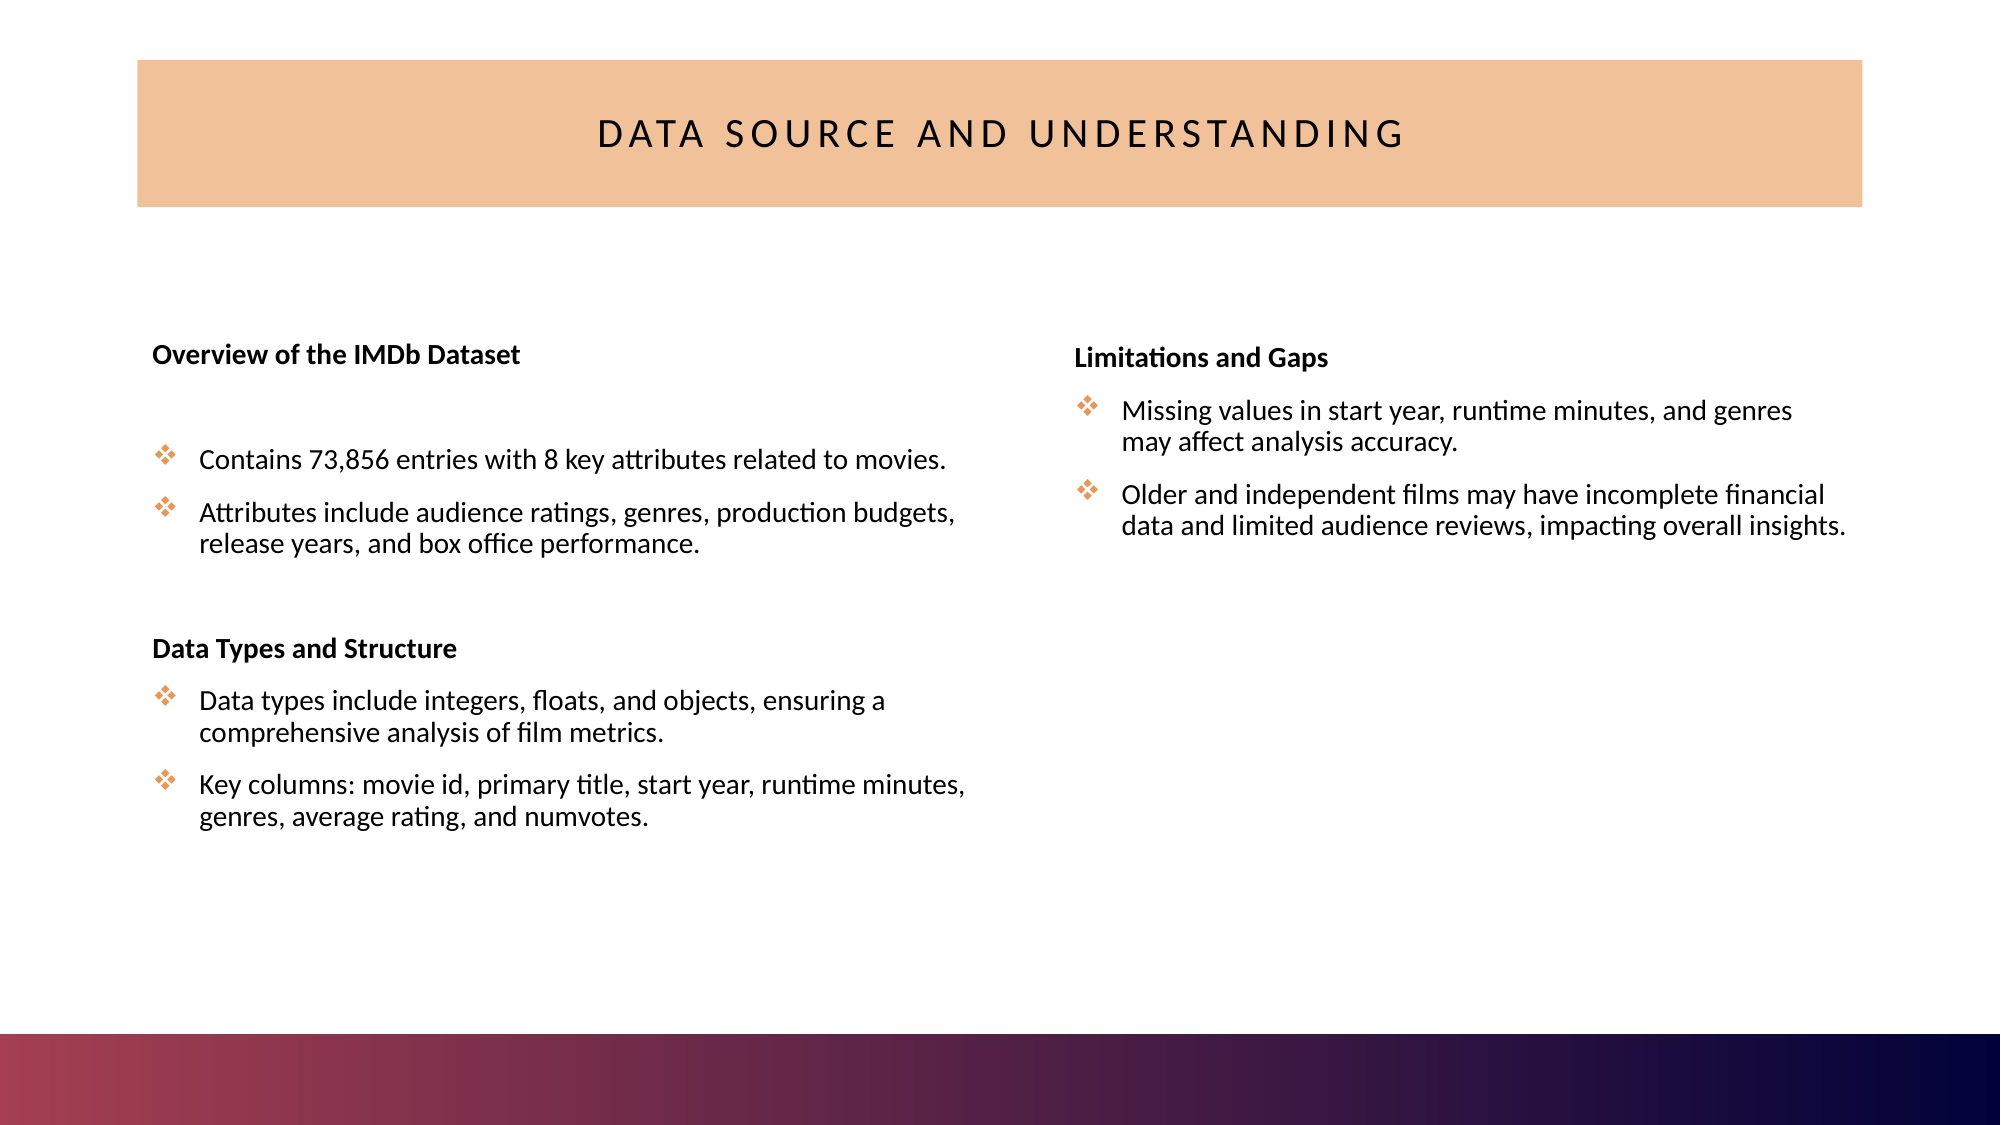

# Data Source and Understanding
Overview of the IMDb Dataset

Contains 73,856 entries with 8 key attributes related to movies.
Attributes include audience ratings, genres, production budgets, release years, and box office performance.

Data Types and Structure
Data types include integers, floats, and objects, ensuring a comprehensive analysis of film metrics.
Key columns: movie id, primary title, start year, runtime minutes, genres, average rating, and numvotes.

Limitations and Gaps
Missing values in start year, runtime minutes, and genres may affect analysis accuracy.
Older and independent films may have incomplete financial data and limited audience reviews, impacting overall insights.